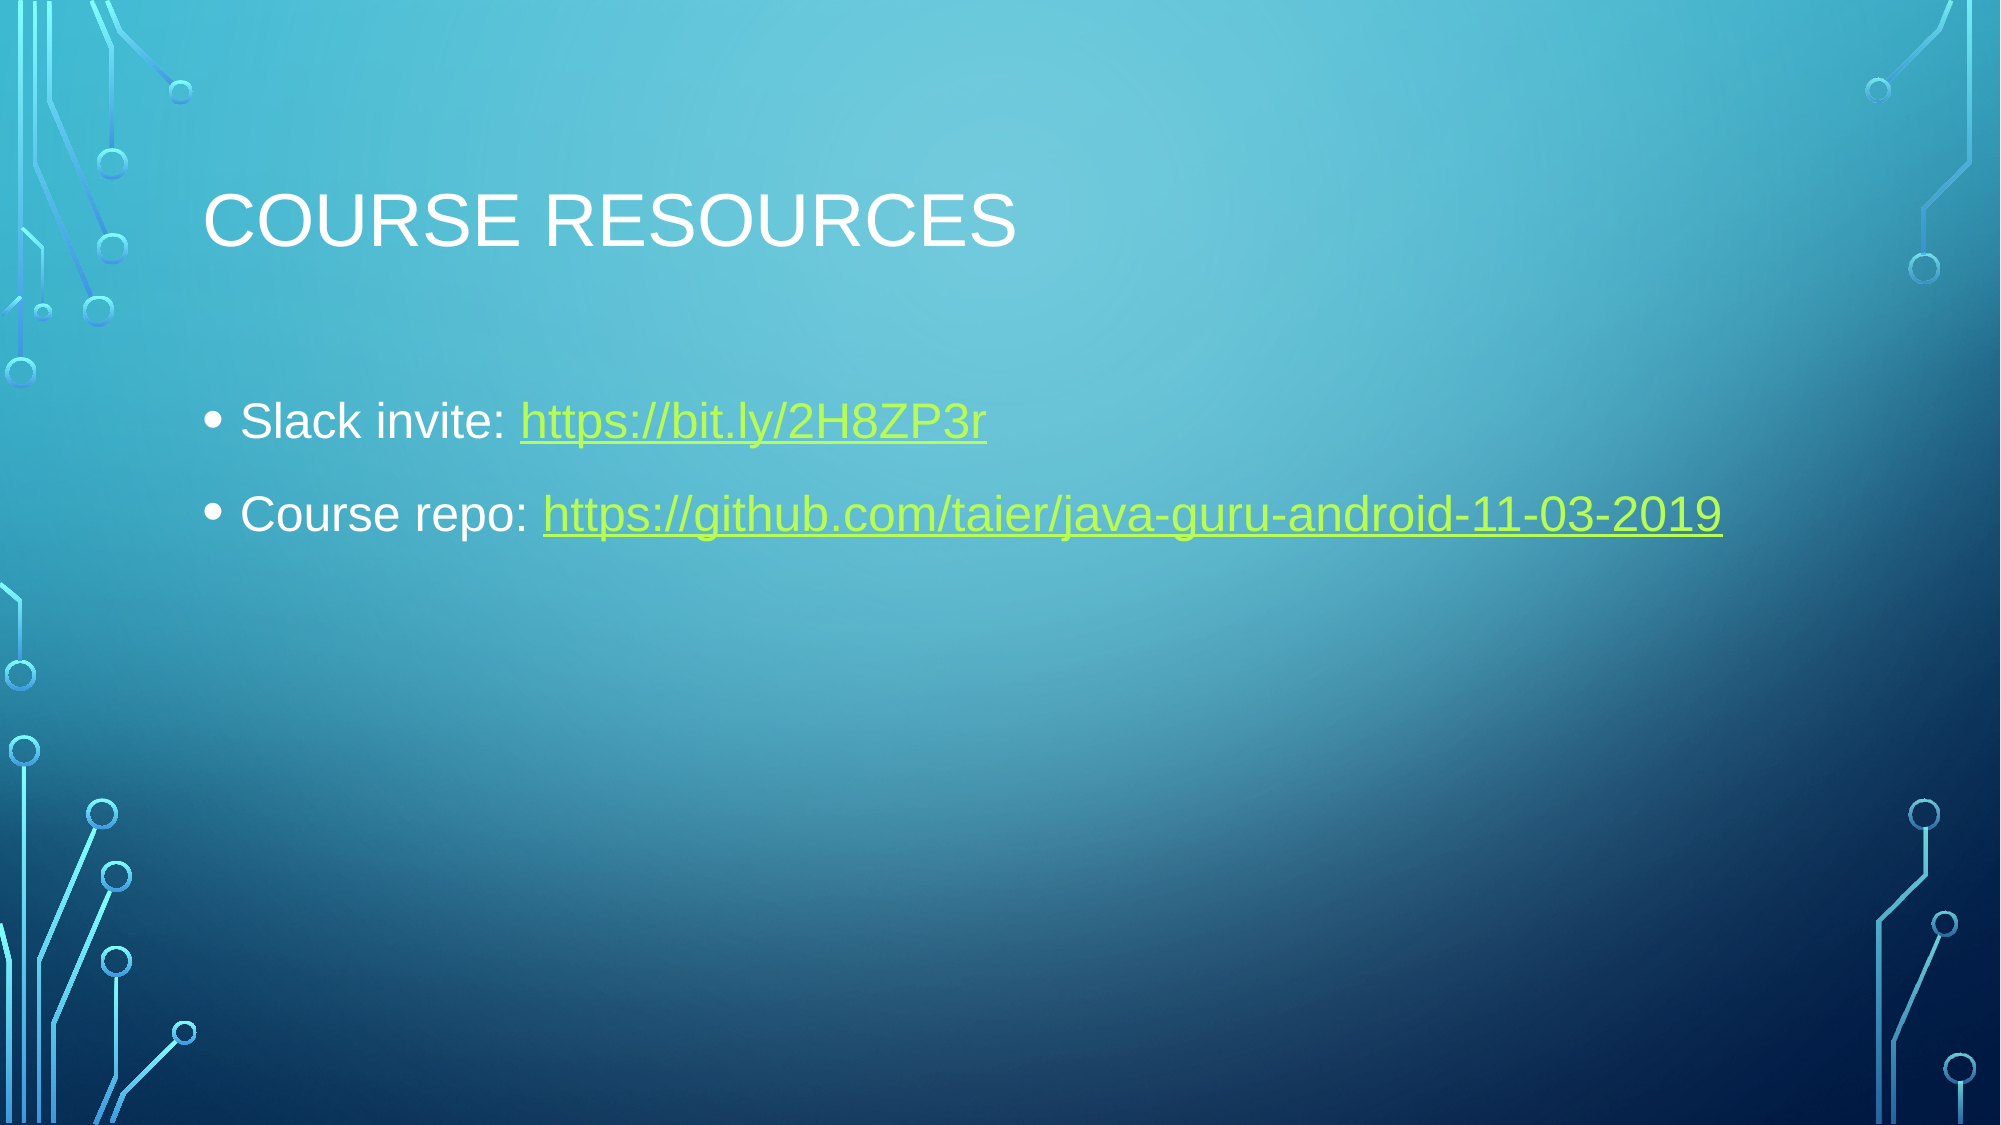

# Course Resources
Slack invite: https://bit.ly/2H8ZP3r
Course repo: https://github.com/taier/java-guru-android-11-03-2019